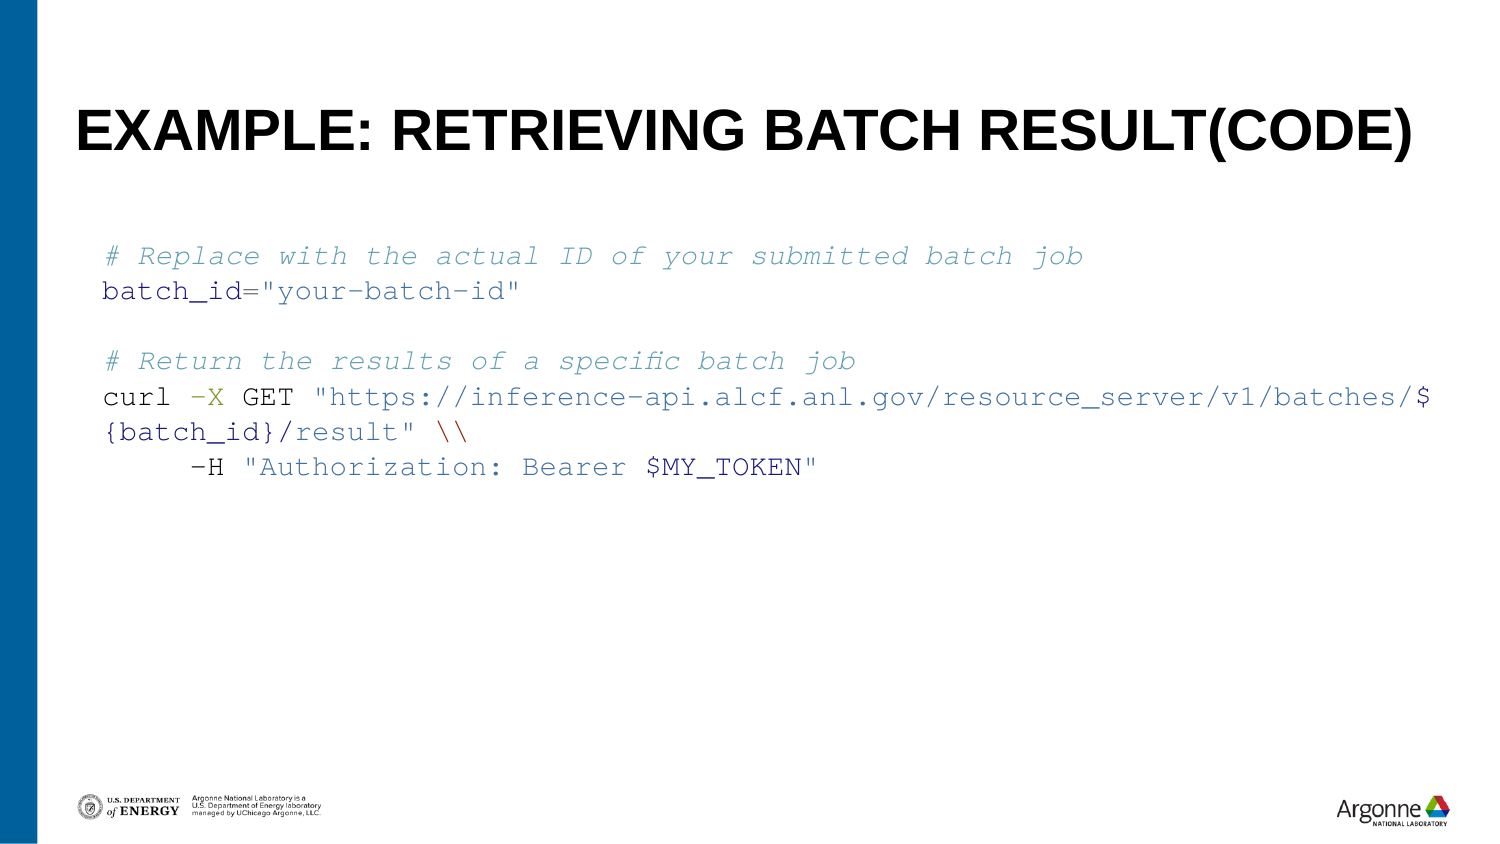

# Example: Retrieving Batch RESULT(Code)
# Replace with the actual ID of your submitted batch job batch_id="your-batch-id" # Return the results of a specific batch job curl -X GET "https://inference-api.alcf.anl.gov/resource_server/v1/batches/${batch_id}/result" \\ -H "Authorization: Bearer $MY_TOKEN"